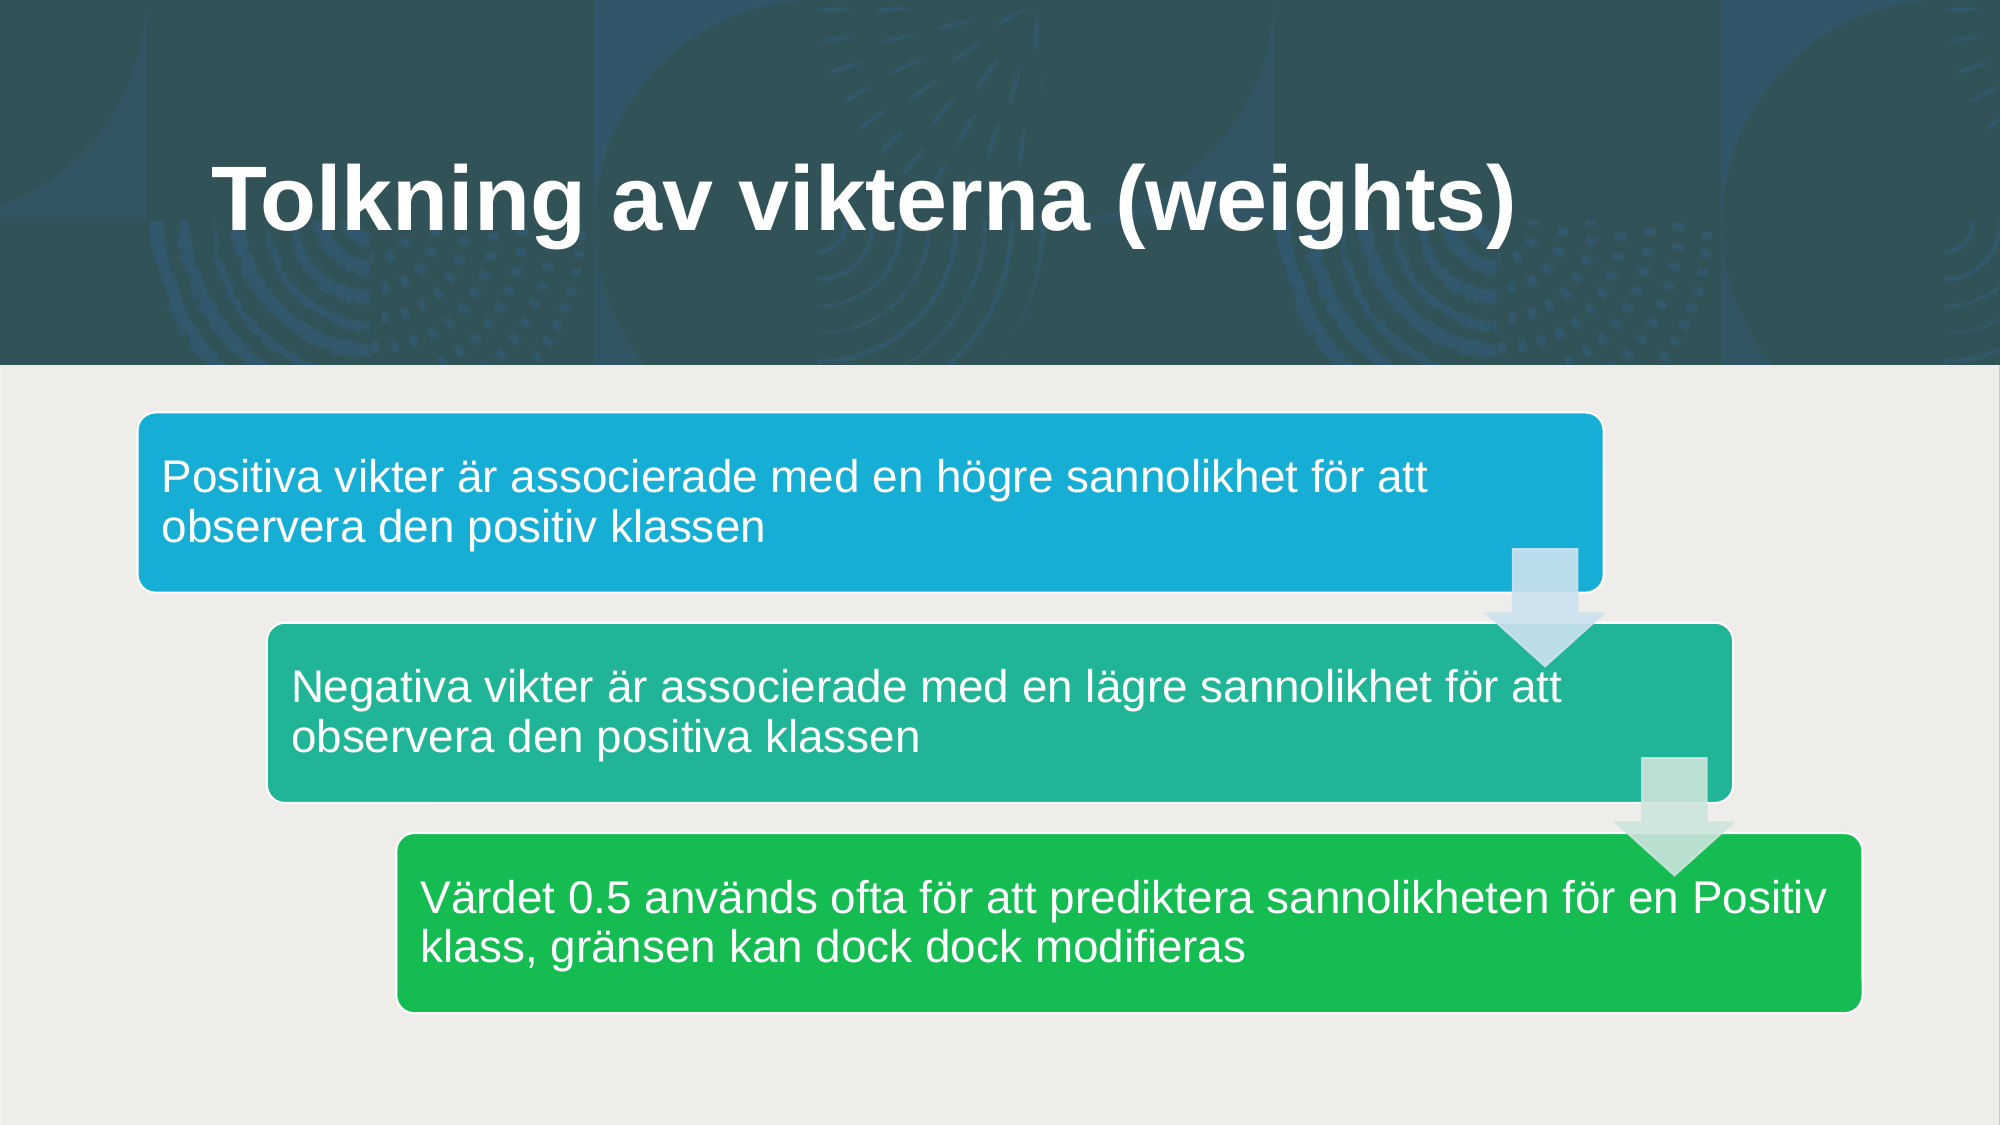

# Tolkning av vikterna (weights)
Positiva vikter är associerade med en högre sannolikhet för att observera den positiv klassen
Negativa vikter är associerade med en lägre sannolikhet för att observera den positiva klassen
Värdet 0.5 används ofta för att prediktera sannolikheten för en Positiv klass, gränsen kan dock dock modifieras